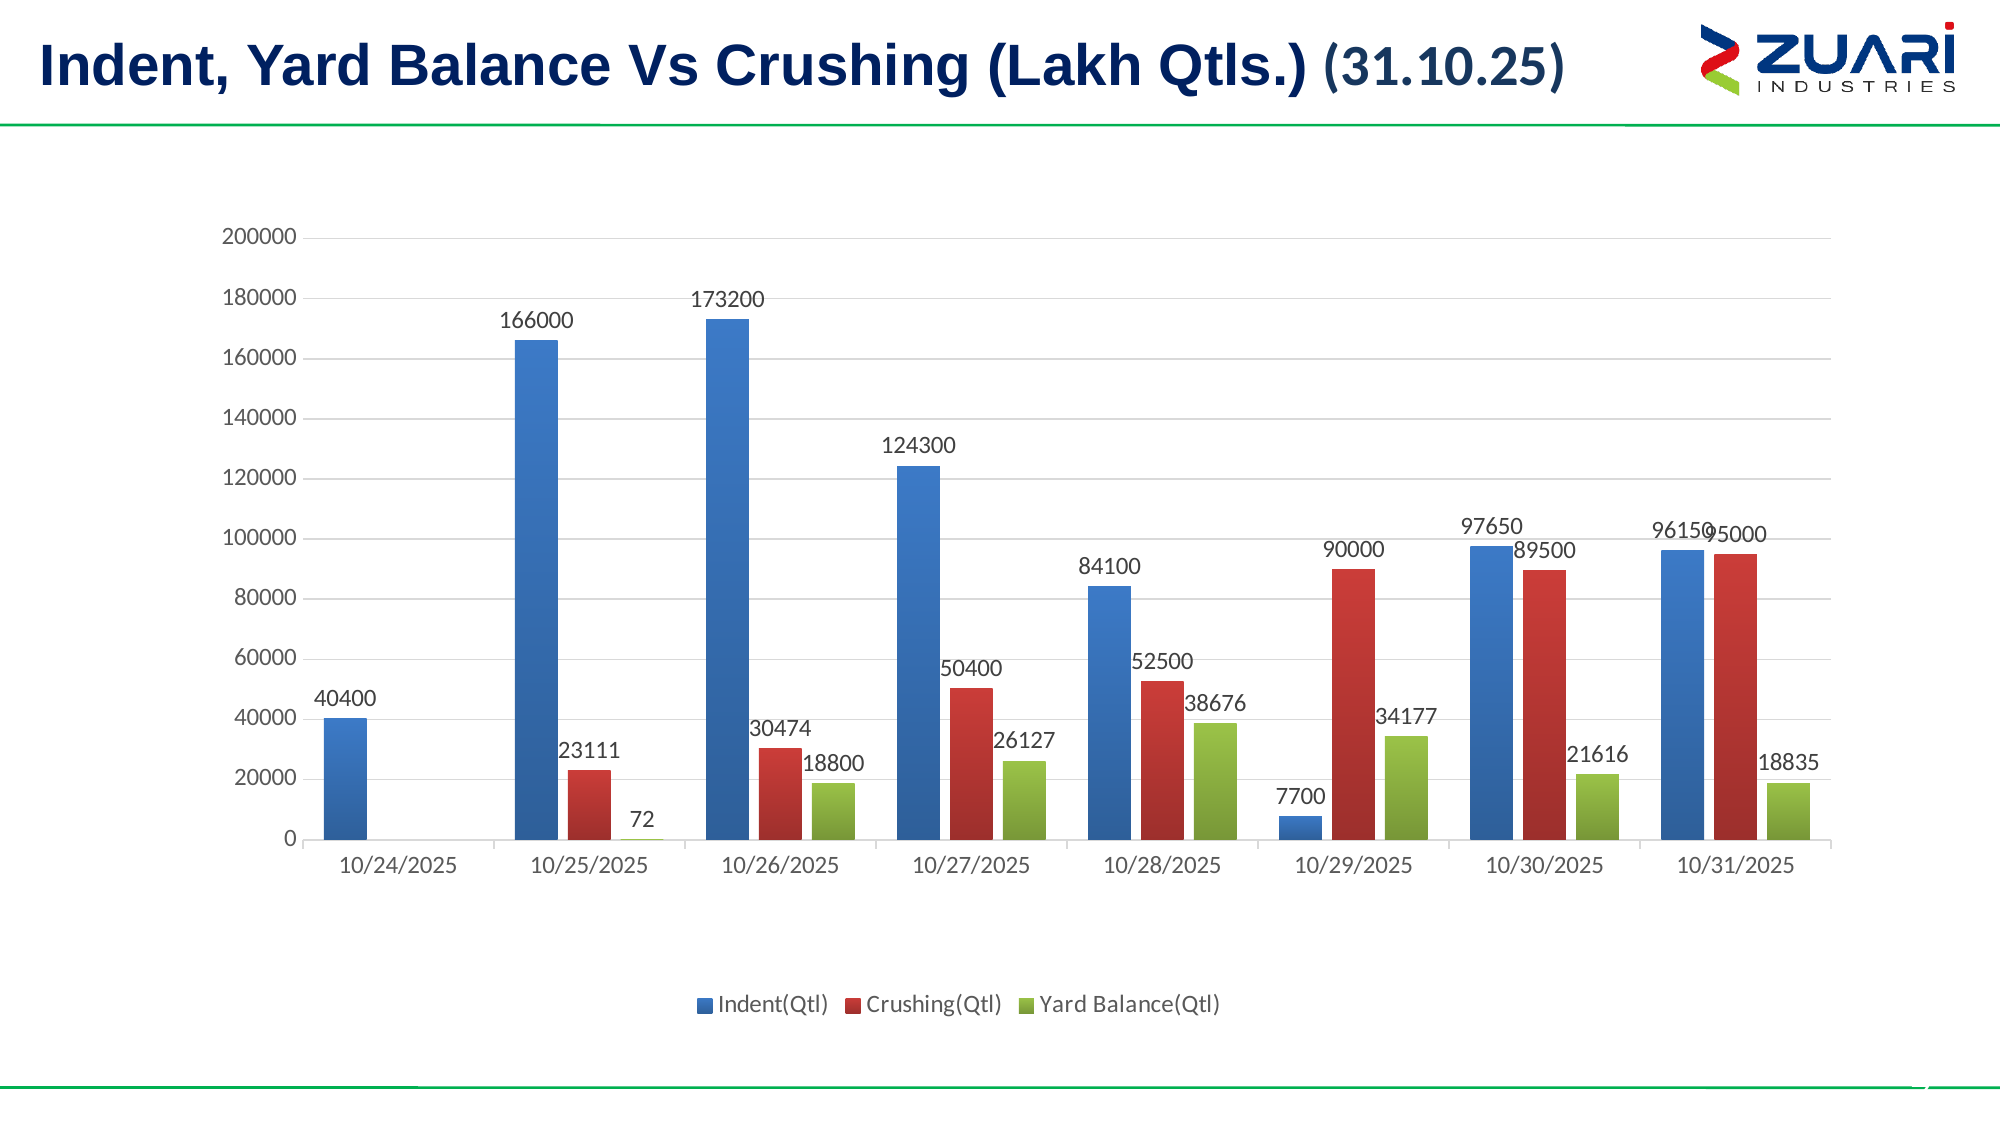

# Indent, Yard Balance Vs Crushing (Lakh Qtls.) (31.10.25)

### Chart

| Category | Indent(Qtl) | Crushing(Qtl) | Yard Balance(Qtl) |
|---|---|---|---|
| 45954 | 40400.0 | None | None |
| 45955 | 166000.0 | 23111.0 | 72.0 |
| 45956 | 173200.0 | 30474.0 | 18800.0 |
| 45957 | 124300.0 | 50400.0 | 26127.0 |
| 45958 | 84100.0 | 52500.0 | 38676.0 |
| 45959 | 7700.0 | 90000.0 | 34177.0 |
| 45960 | 97650.0 | 89500.0 | 21616.0 |
| 45961 | 96150.0 | 95000.0 | 18835.0 |
7